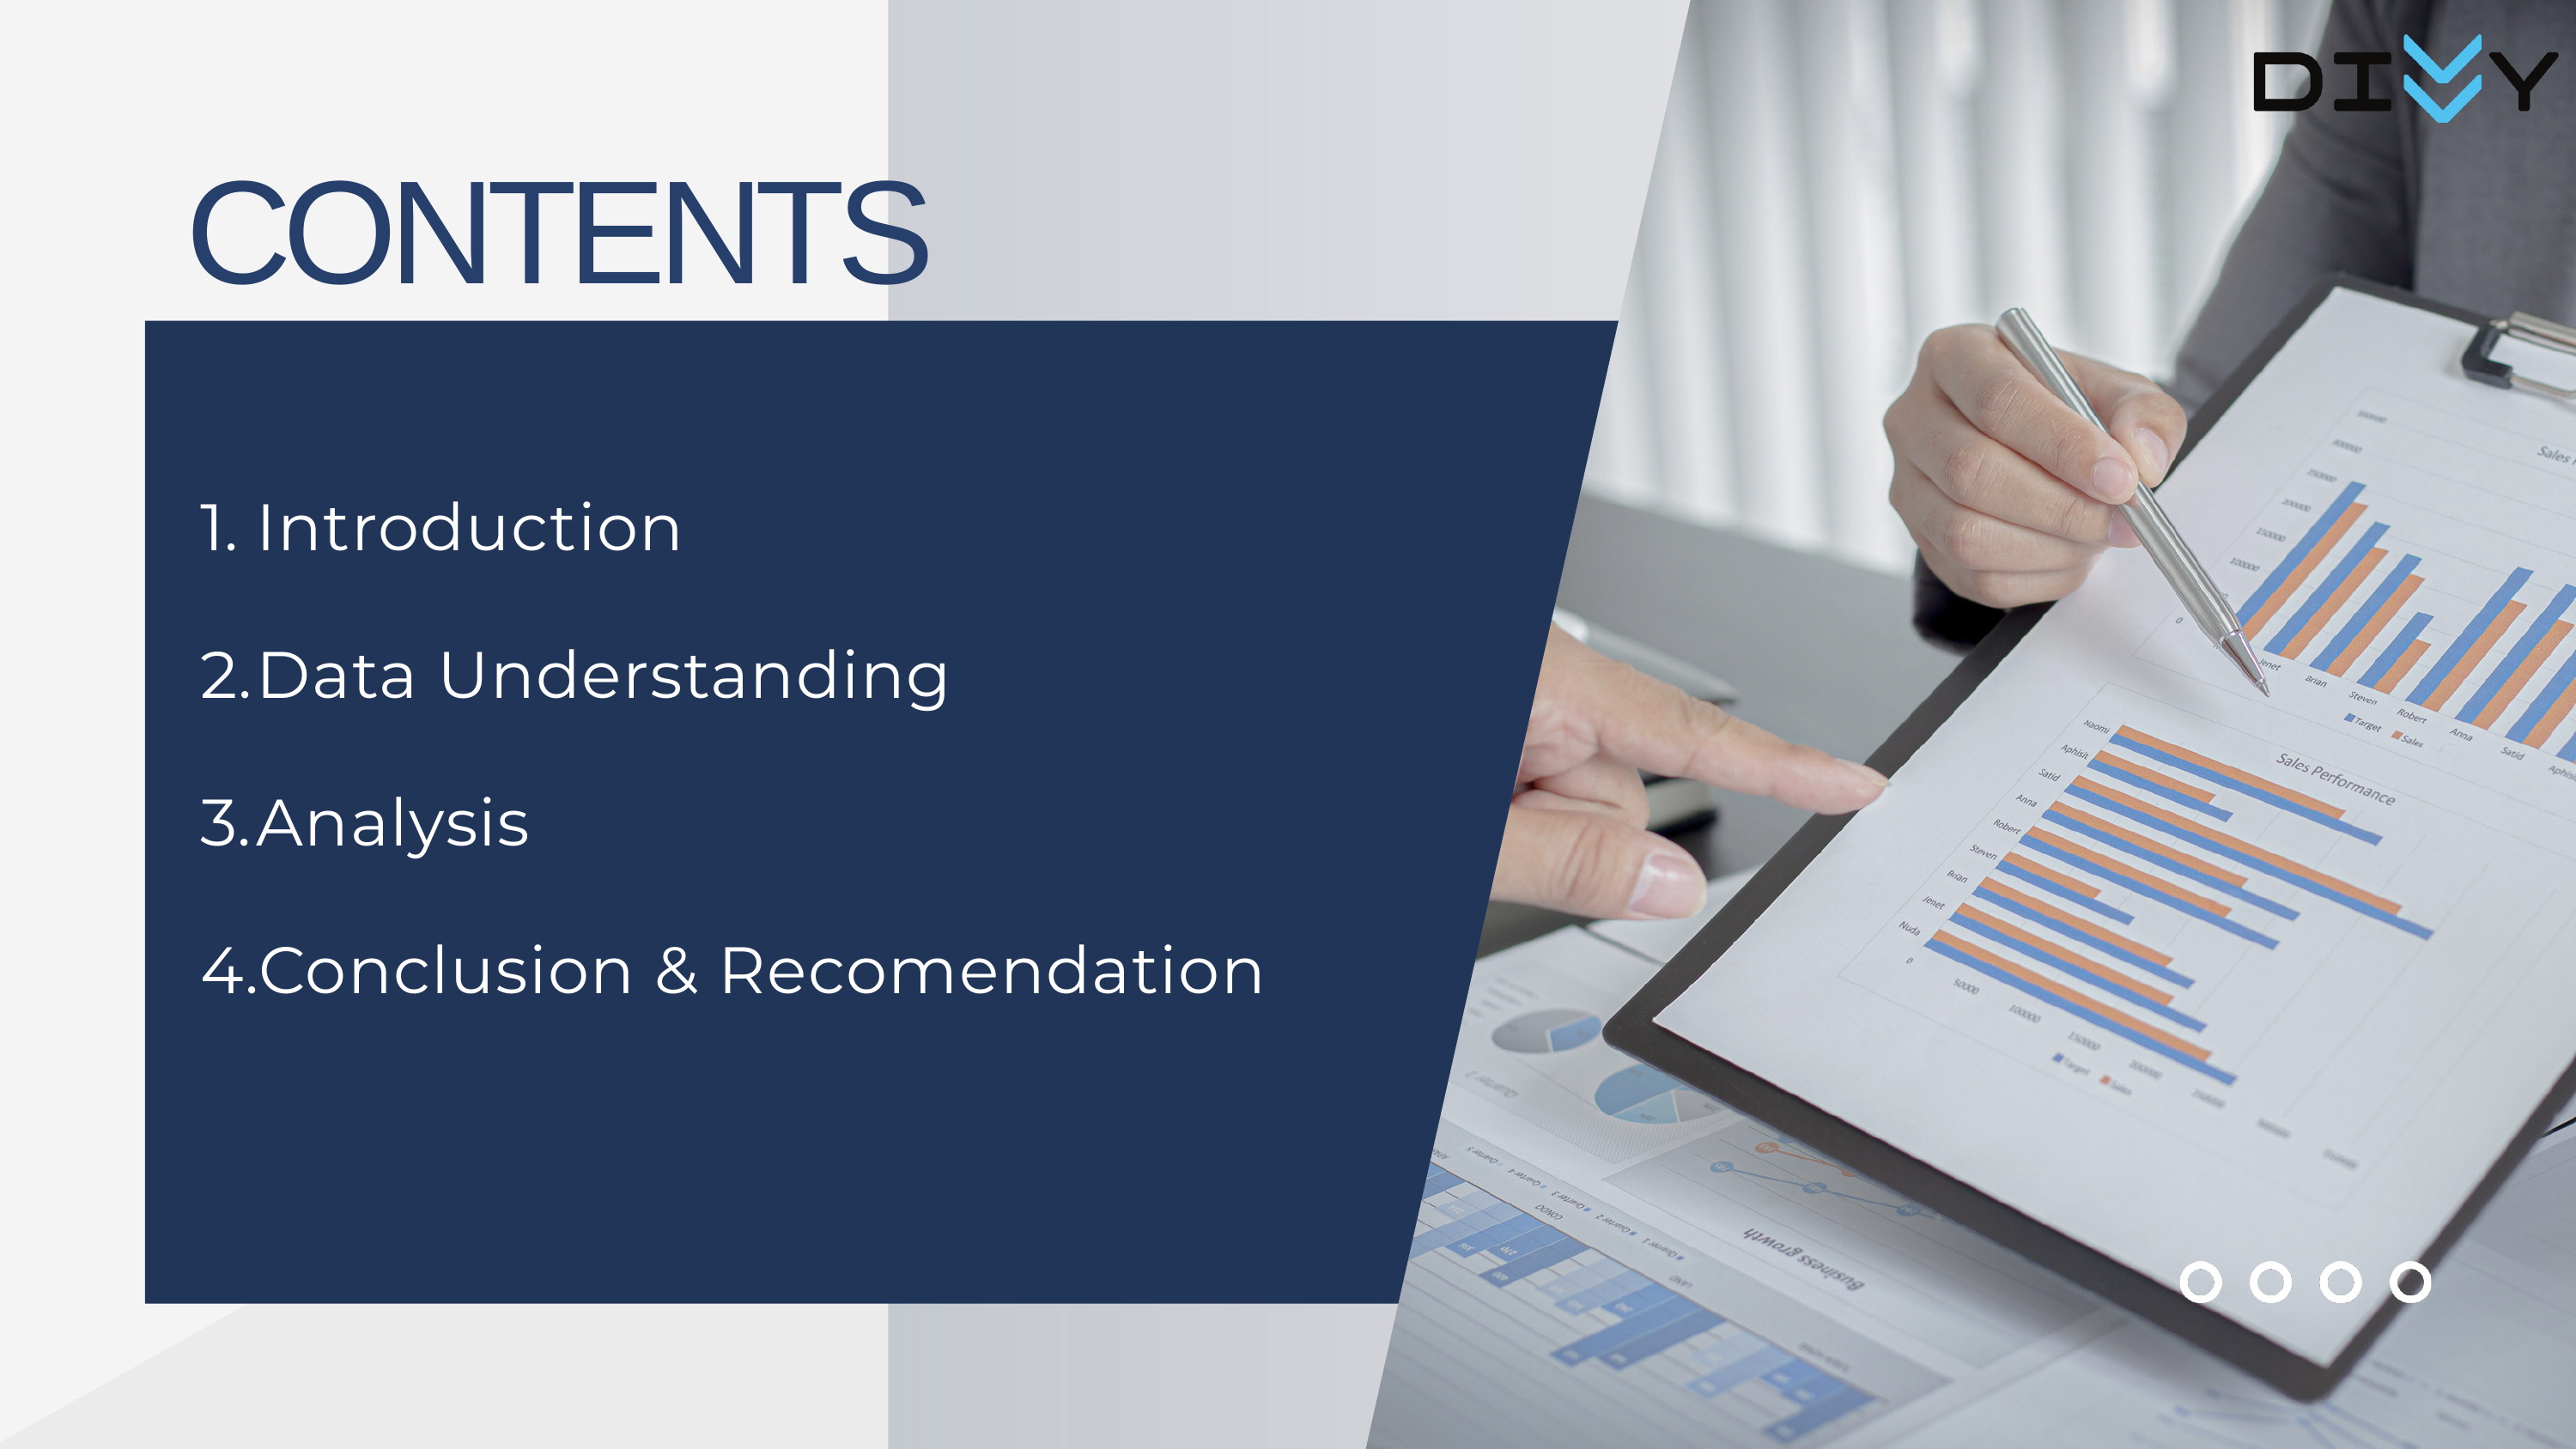

CONTENTS

Introduction
Data Understanding
Analysis
Conclusion & Recomendation